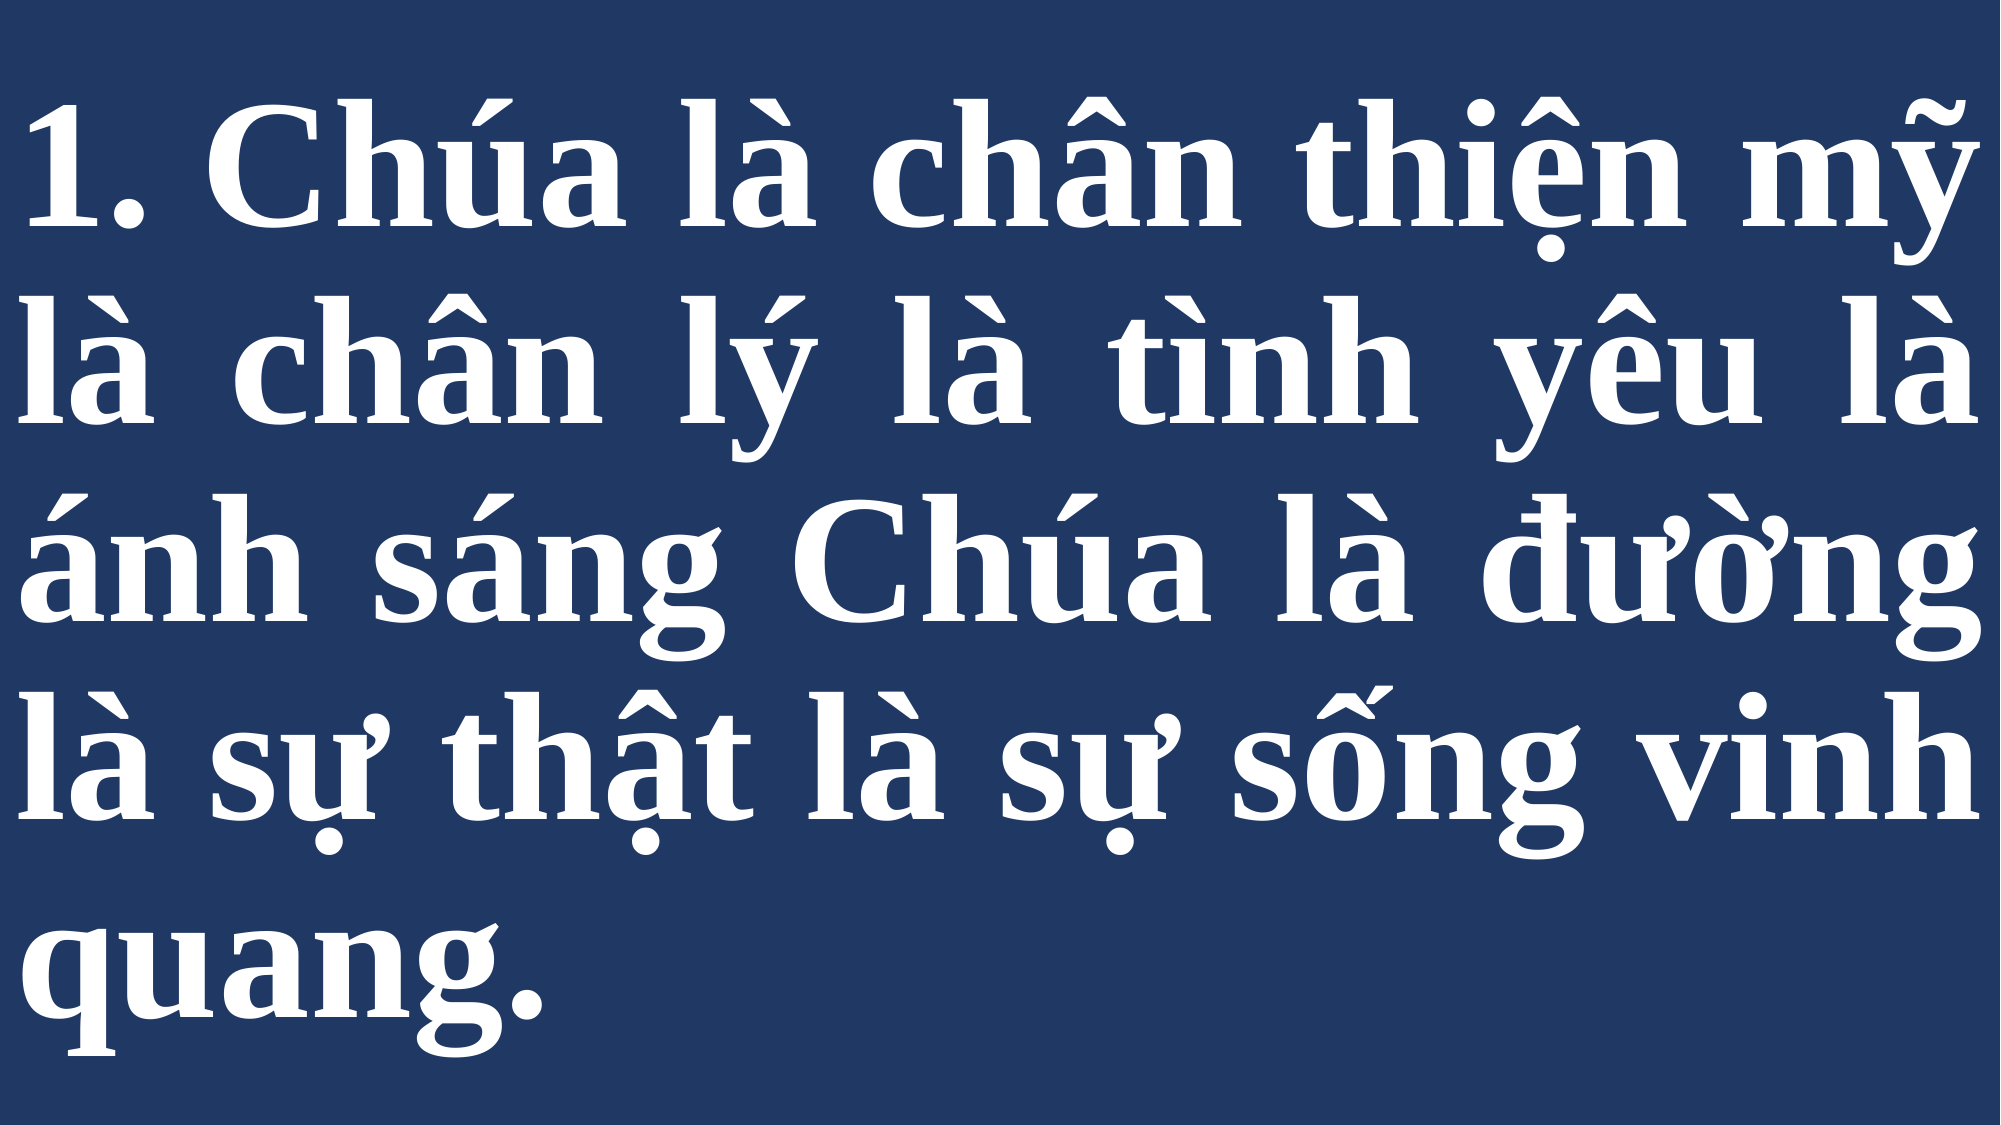

# 1. Chúa là chân thiện mỹ là chân lý là tình yêu là ánh sáng Chúa là đường là sự thật là sự sống vinh quang.